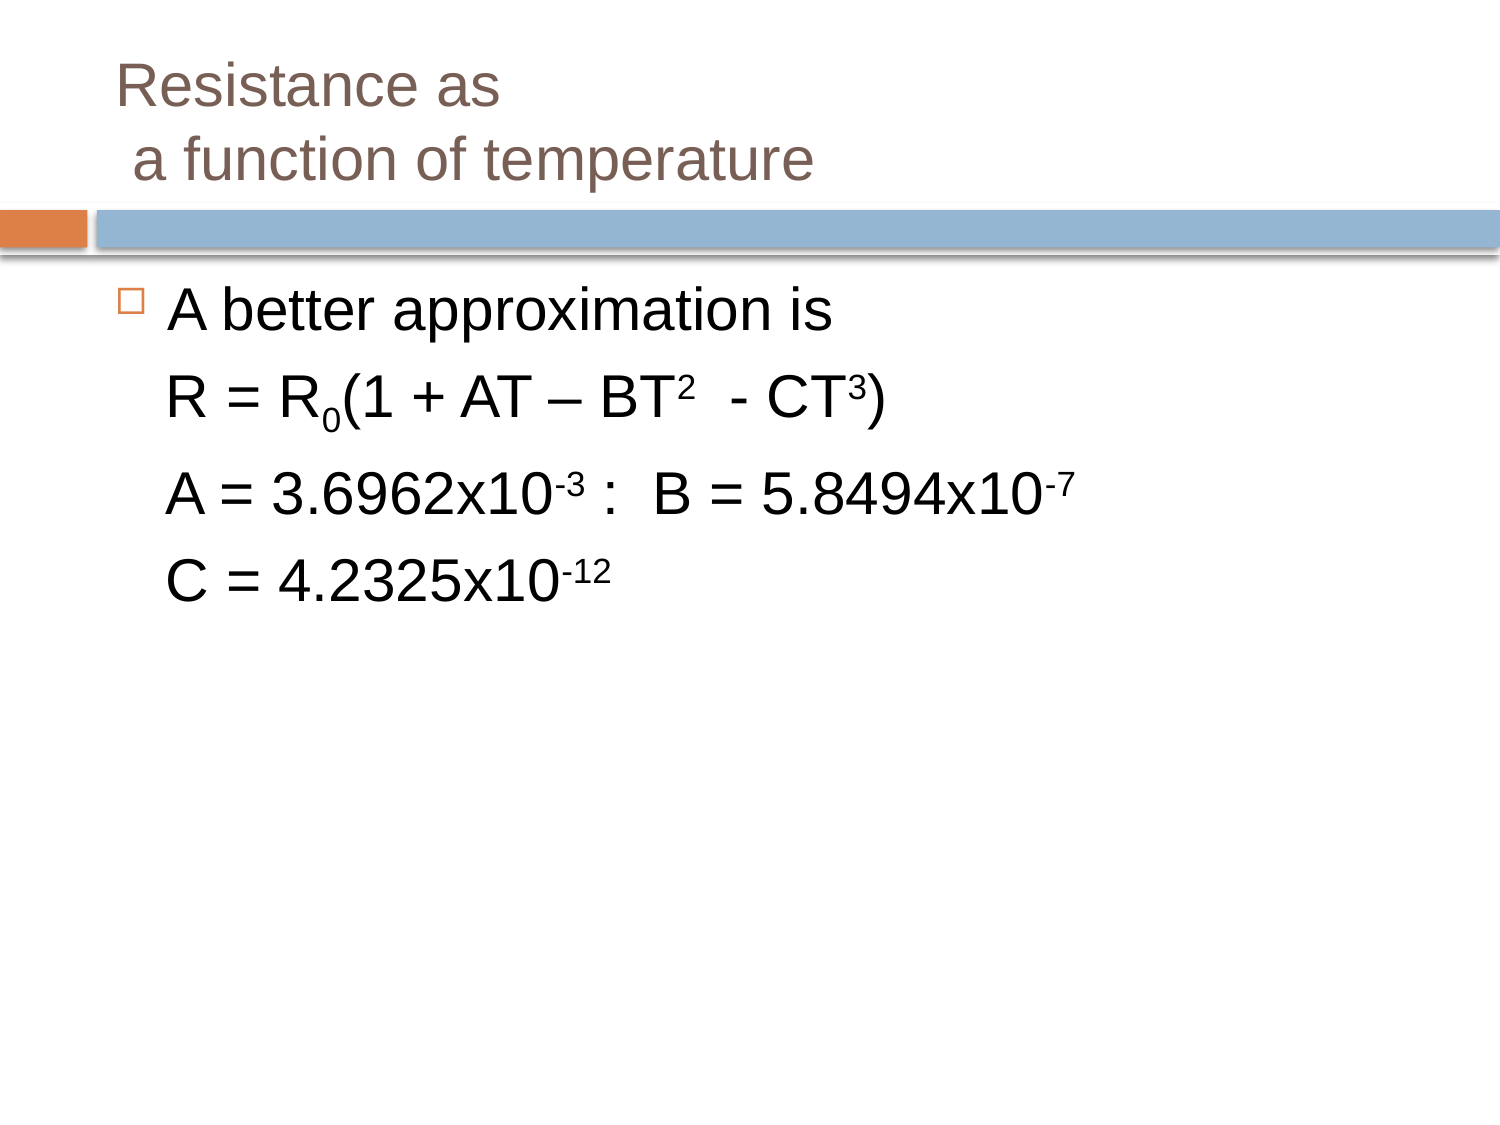

# Resistance as a function of temperature
A better approximation is
   R = R0(1 + AT – BT2  - CT3)
   A = 3.6962x10-3 :  B = 5.8494x10-7
   C = 4.2325x10-12